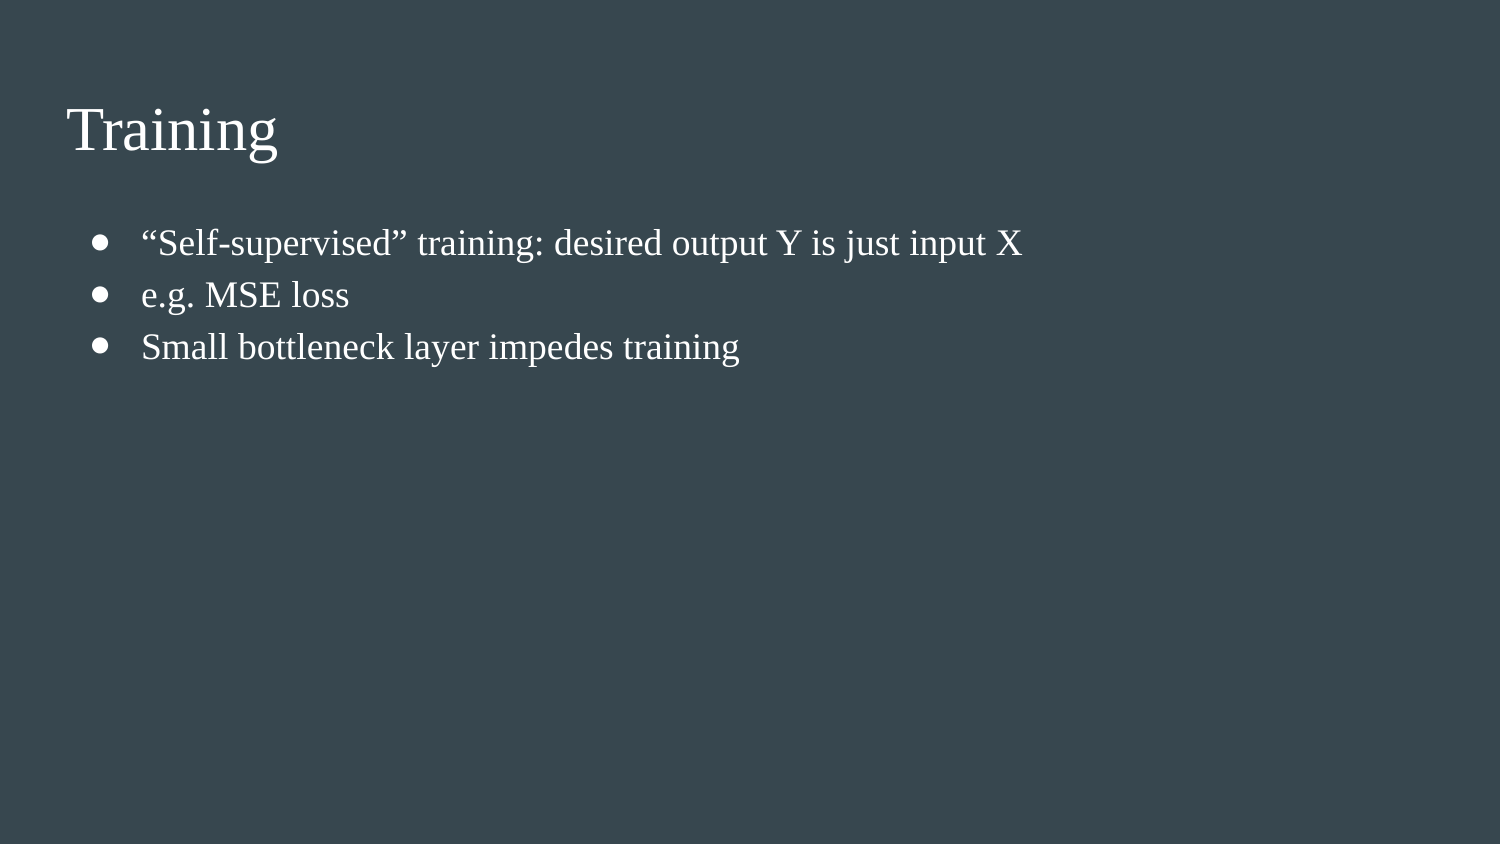

# Training
“Self-supervised” training: desired output Y is just input X
e.g. MSE loss
Small bottleneck layer impedes training